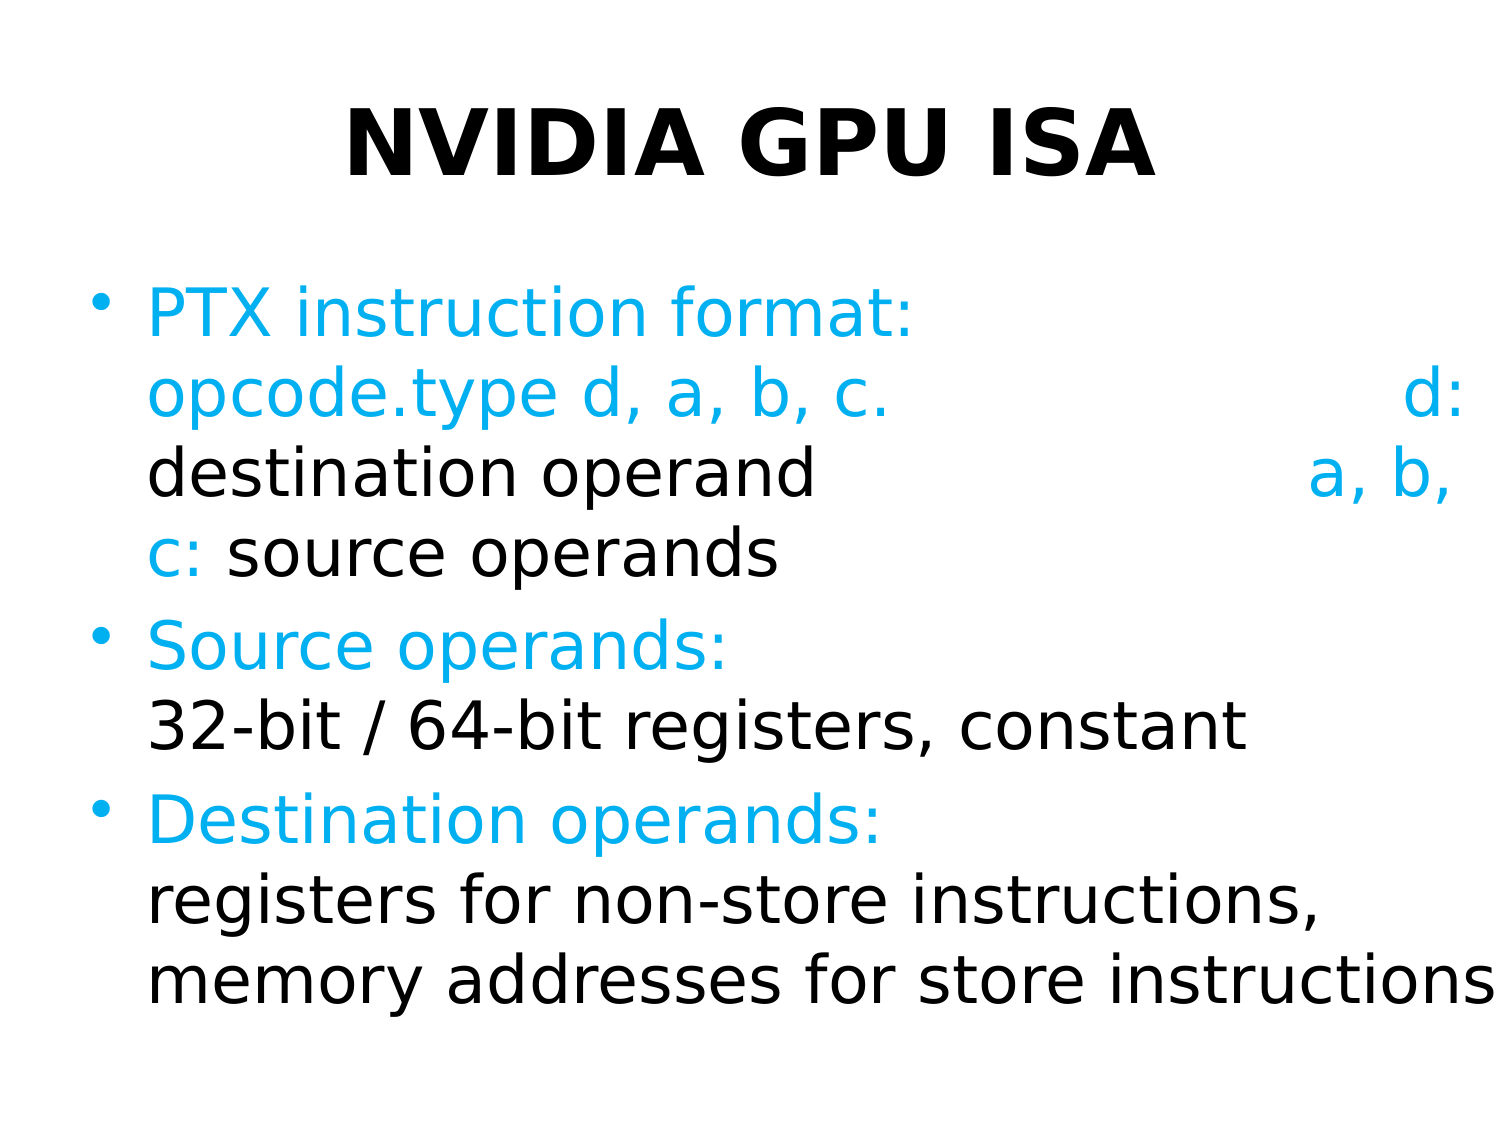

# NVIDIA GPU ISA
PTX instruction format:                   opcode.type d, a, b, c.                        d: destination operand                       a, b, c: source operands
Source operands:                                32-bit / 64-bit registers, constant
Destination operands:                        registers for non-store instructions,    memory addresses for store instructions